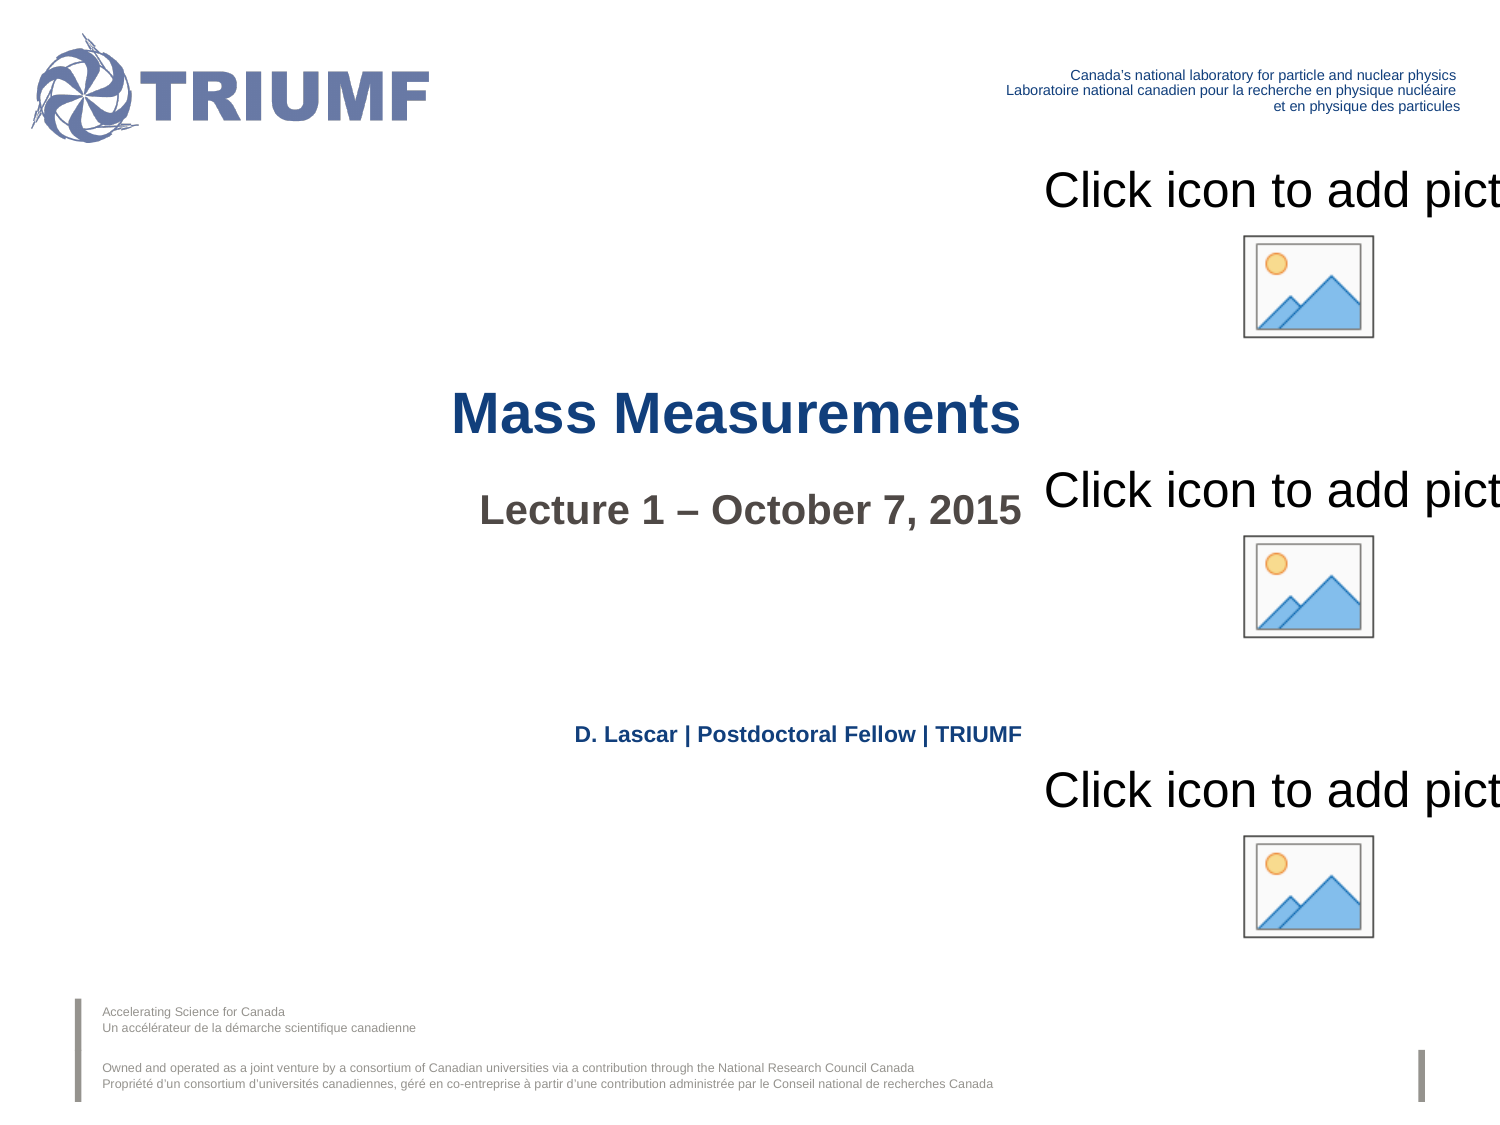

Mass Measurements

Lecture 1 – October 7, 2015
D. Lascar | Postdoctoral Fellow | TRIUMF